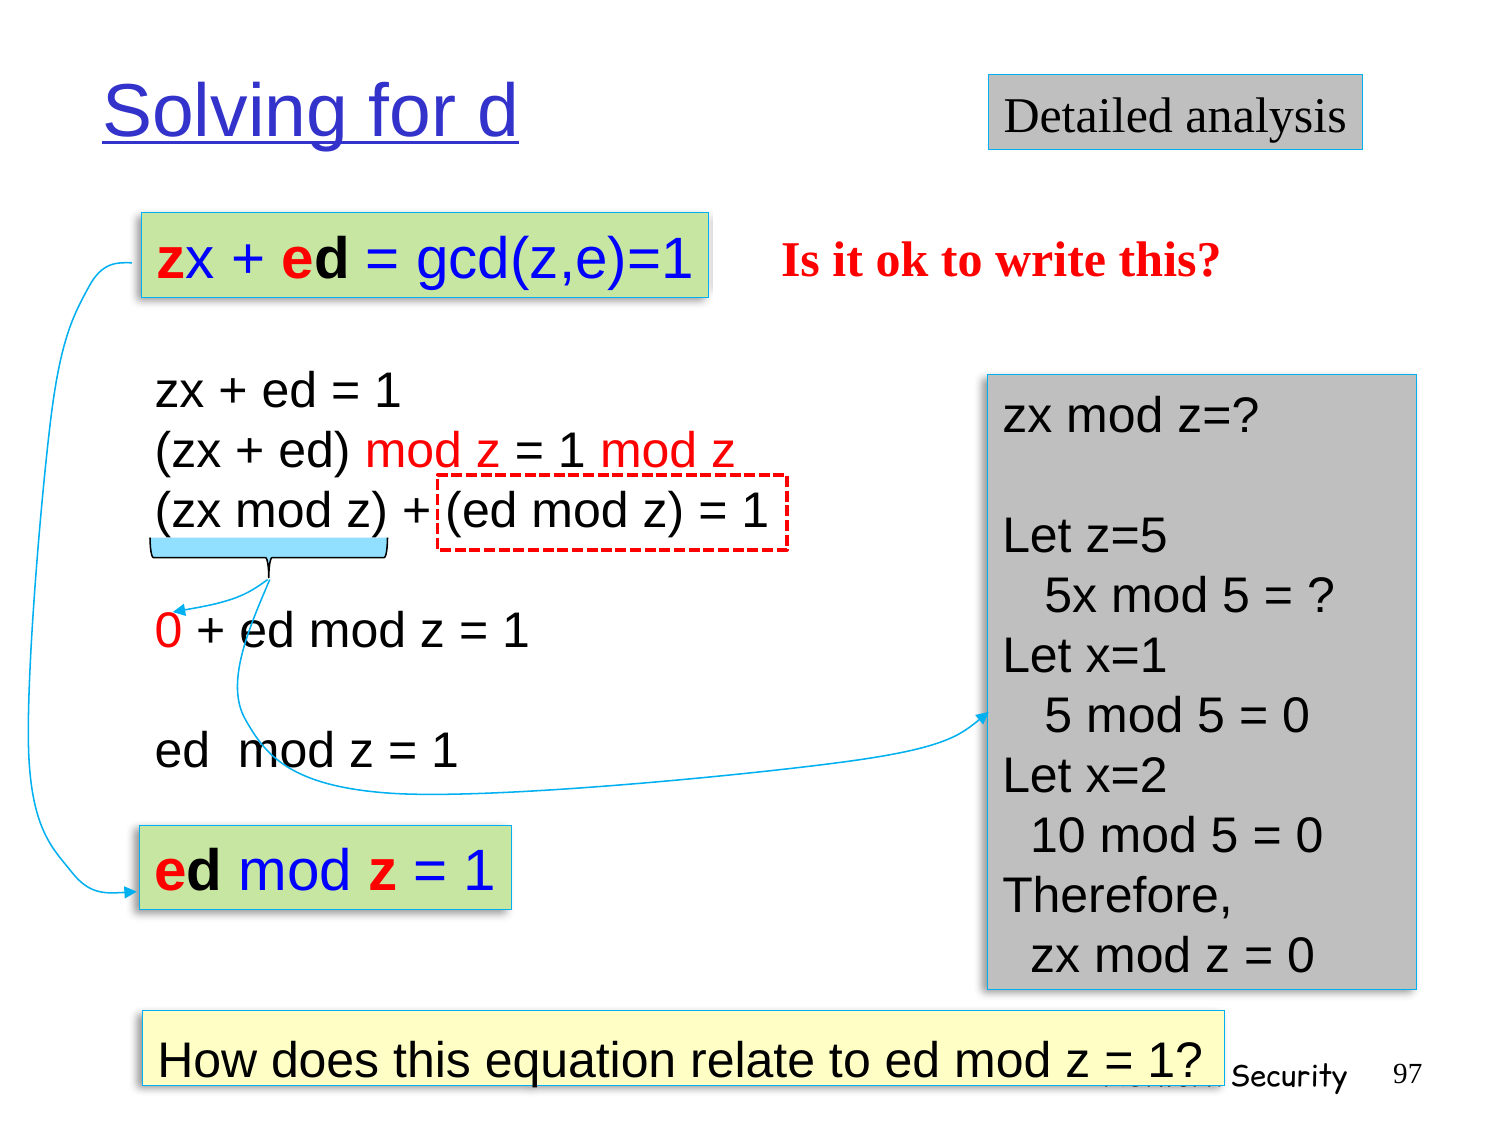

# Solving for d
Detailed analysis
zx + ed = gcd(z,e)=1
Is it ok to write this?

zx + ed = 1
(zx + ed) mod z = 1 mod z
(zx mod z) + (ed mod z) = 1

0 + ed mod z = 1

ed  mod z = 1
zx mod z=?

Let z=5
   5x mod 5 = ?
Let x=1
   5 mod 5 = 0
Let x=2
  10 mod 5 = 0
Therefore,
  zx mod z = 0

ed mod z = 1
How does this equation relate to ed mod z = 1?